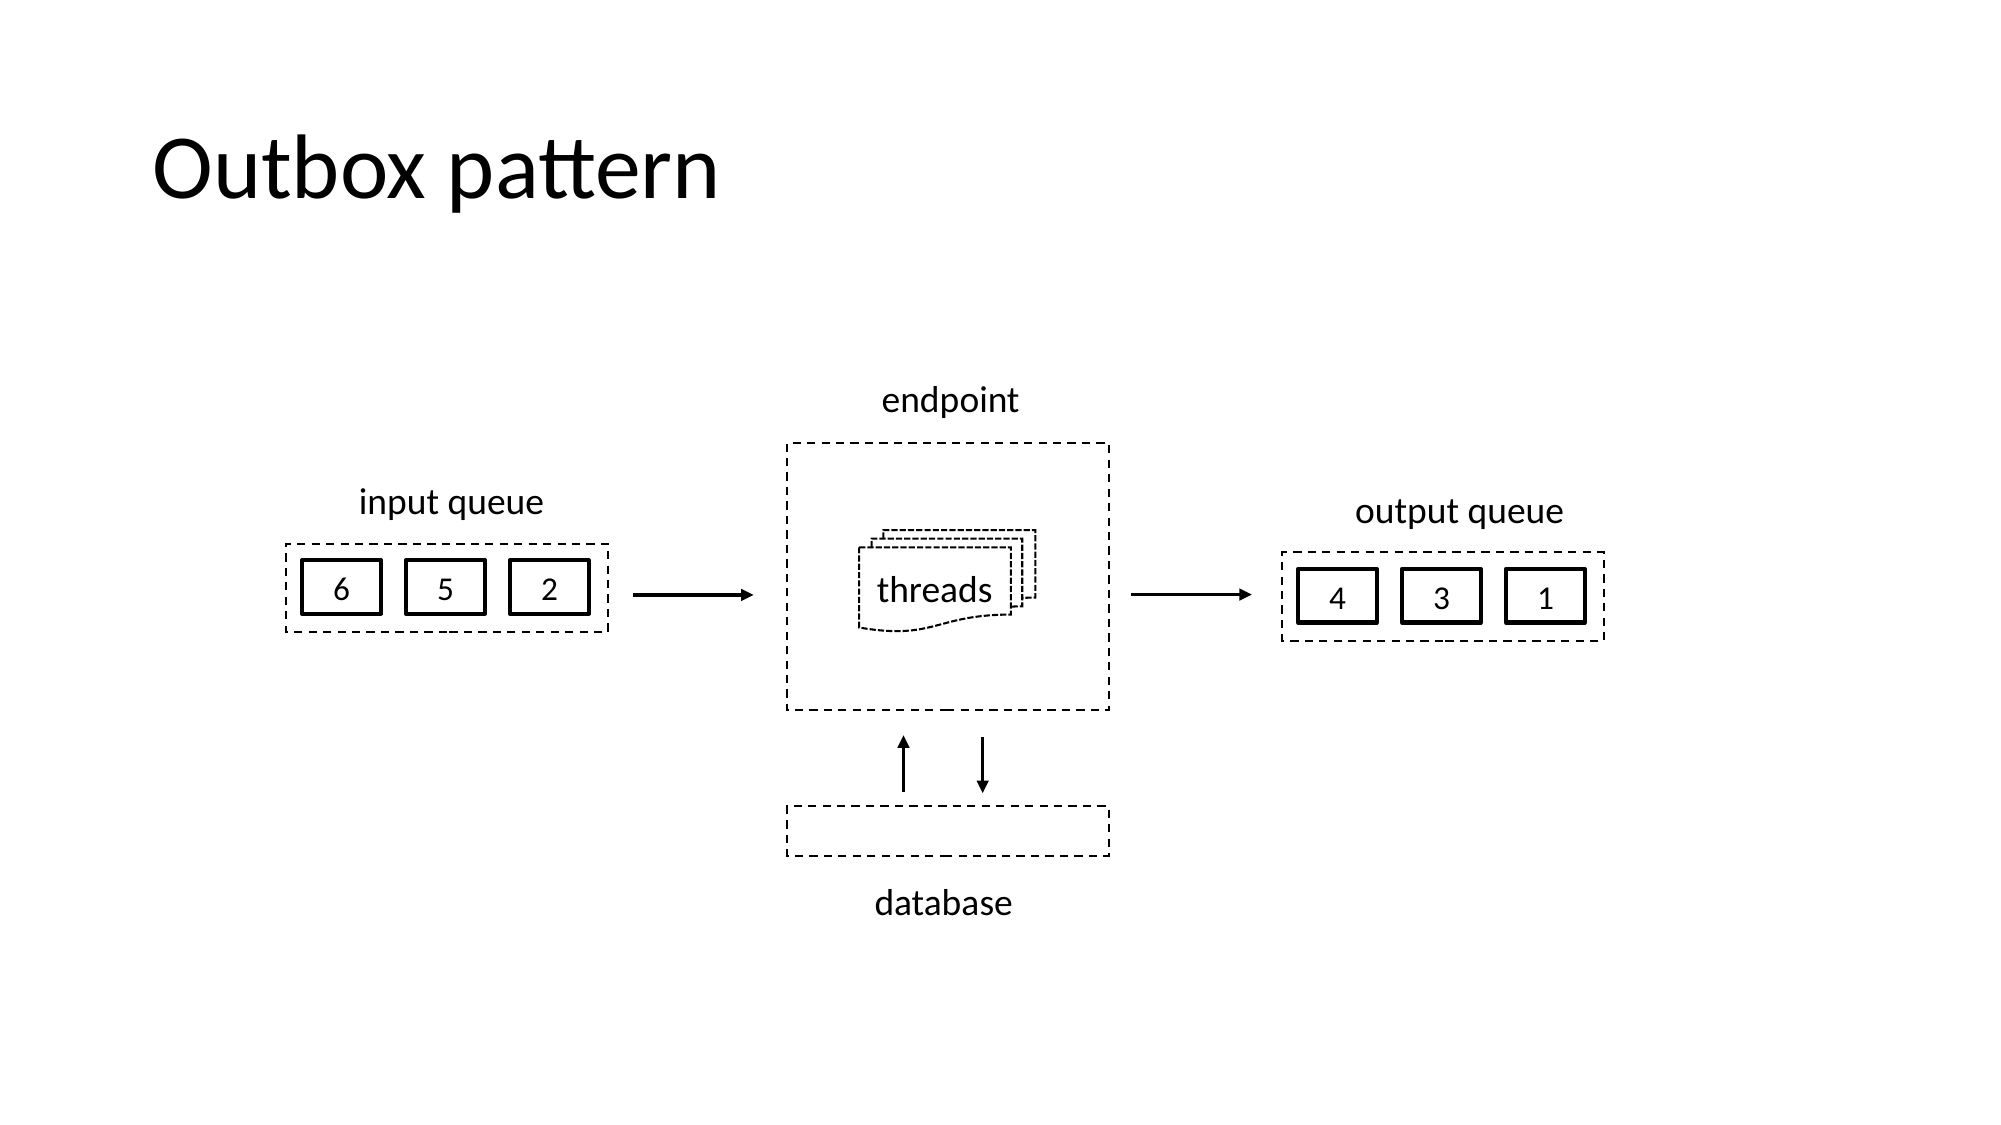

# Outbox pattern
endpoint

input queue
output queue
threads

2
6
5
1
4
3

database